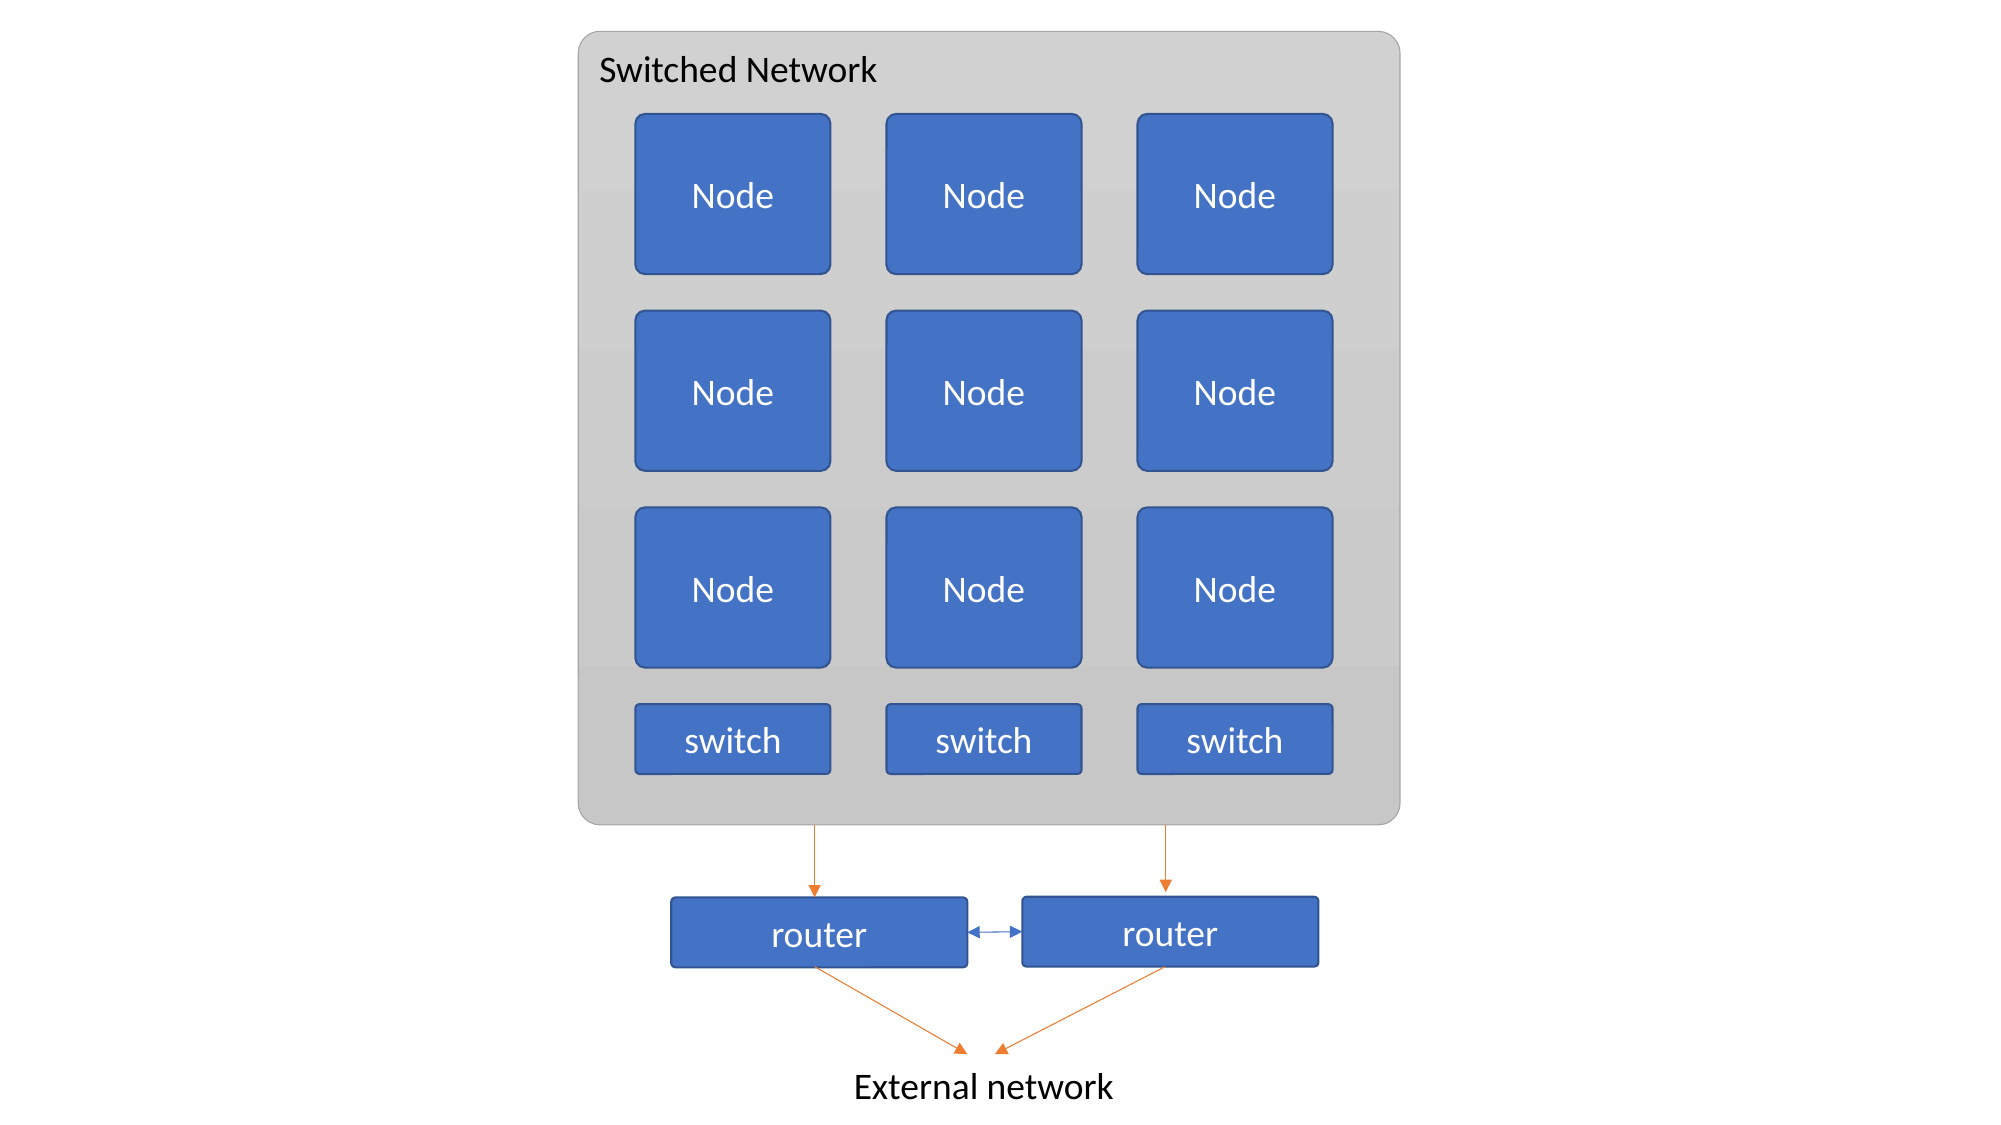

Switched Network
Node
Node
Node
Node
Node
Node
Node
Node
Node
switch
switch
switch
router
router
External network